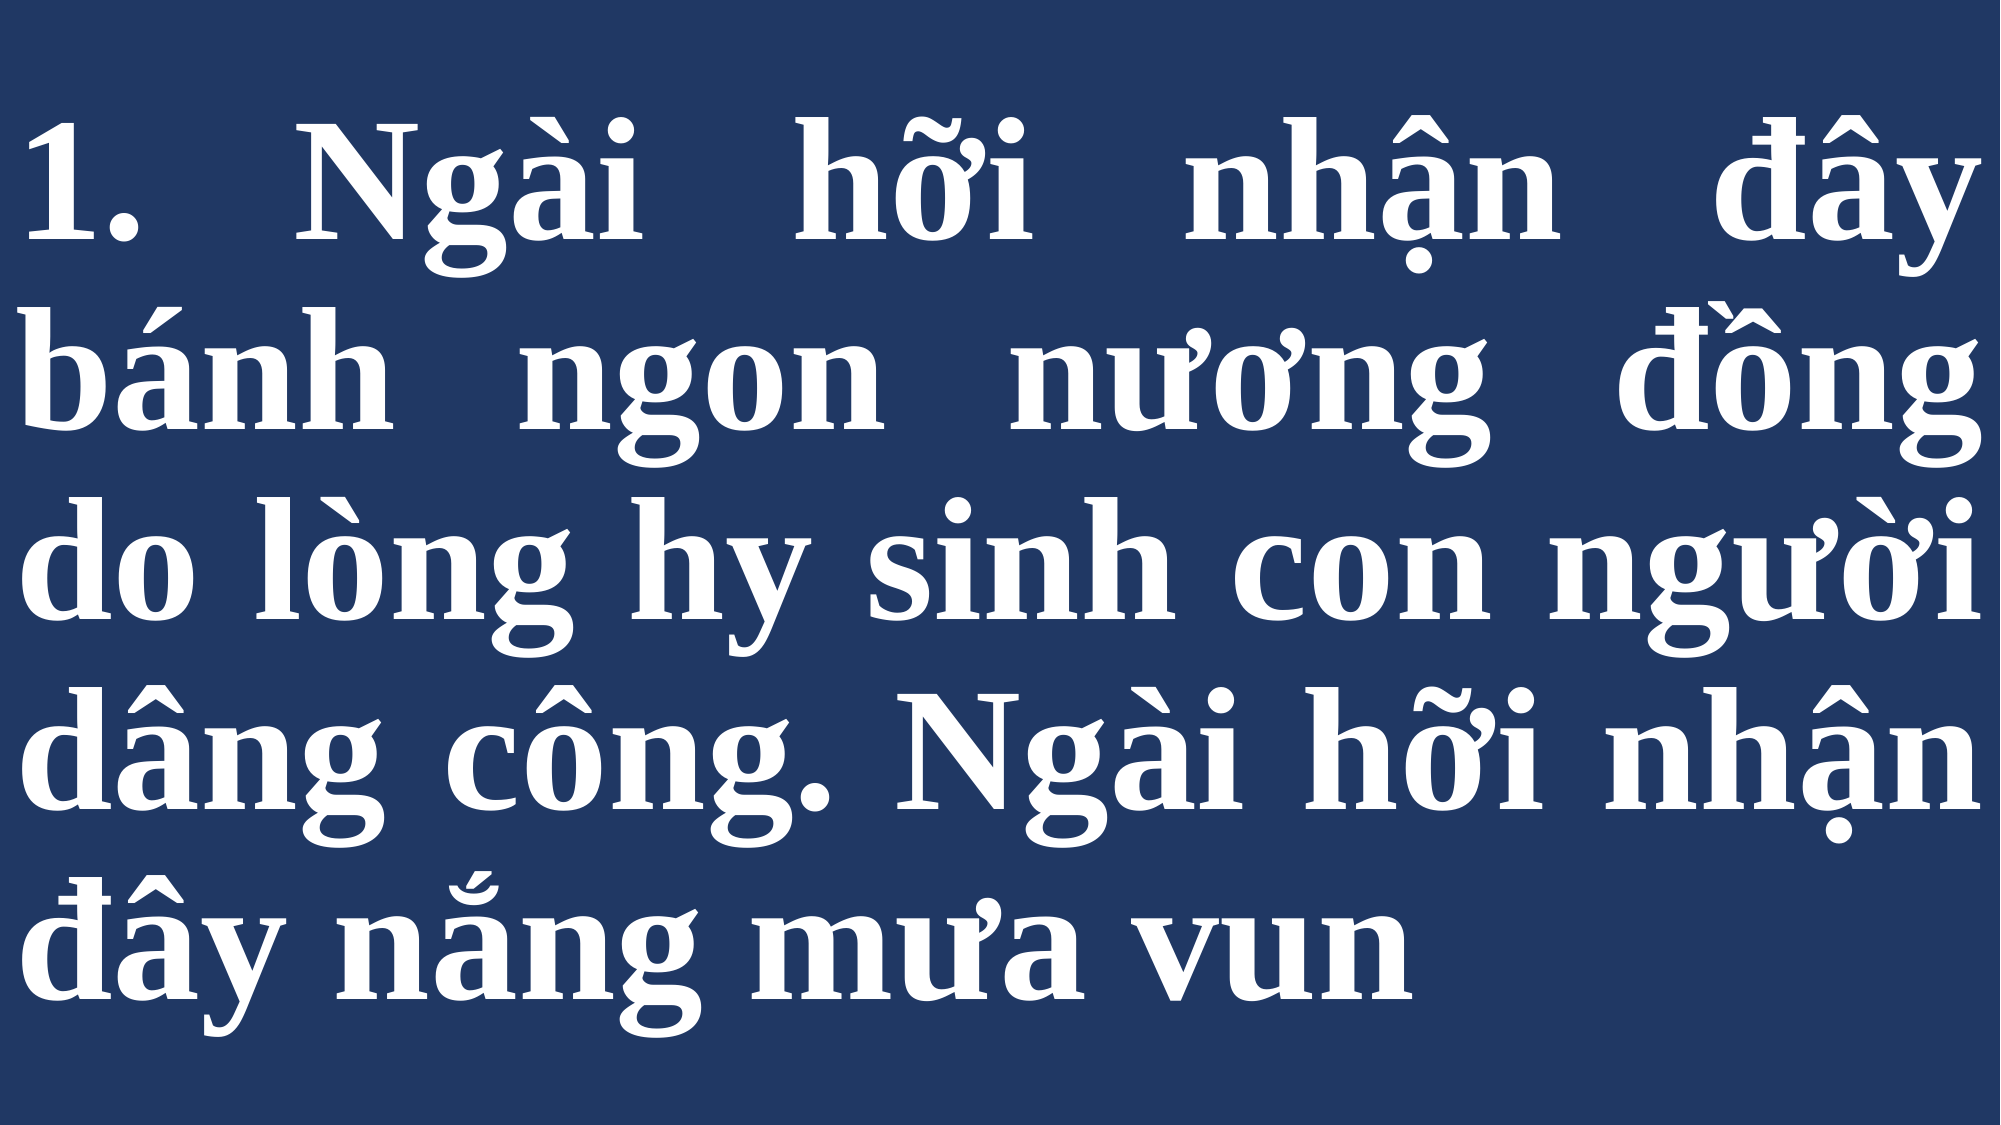

# 1. Ngài hỡi nhận đây bánh ngon nương đồng do lòng hy sinh con người dâng công. Ngài hỡi nhận đây nắng mưa vun